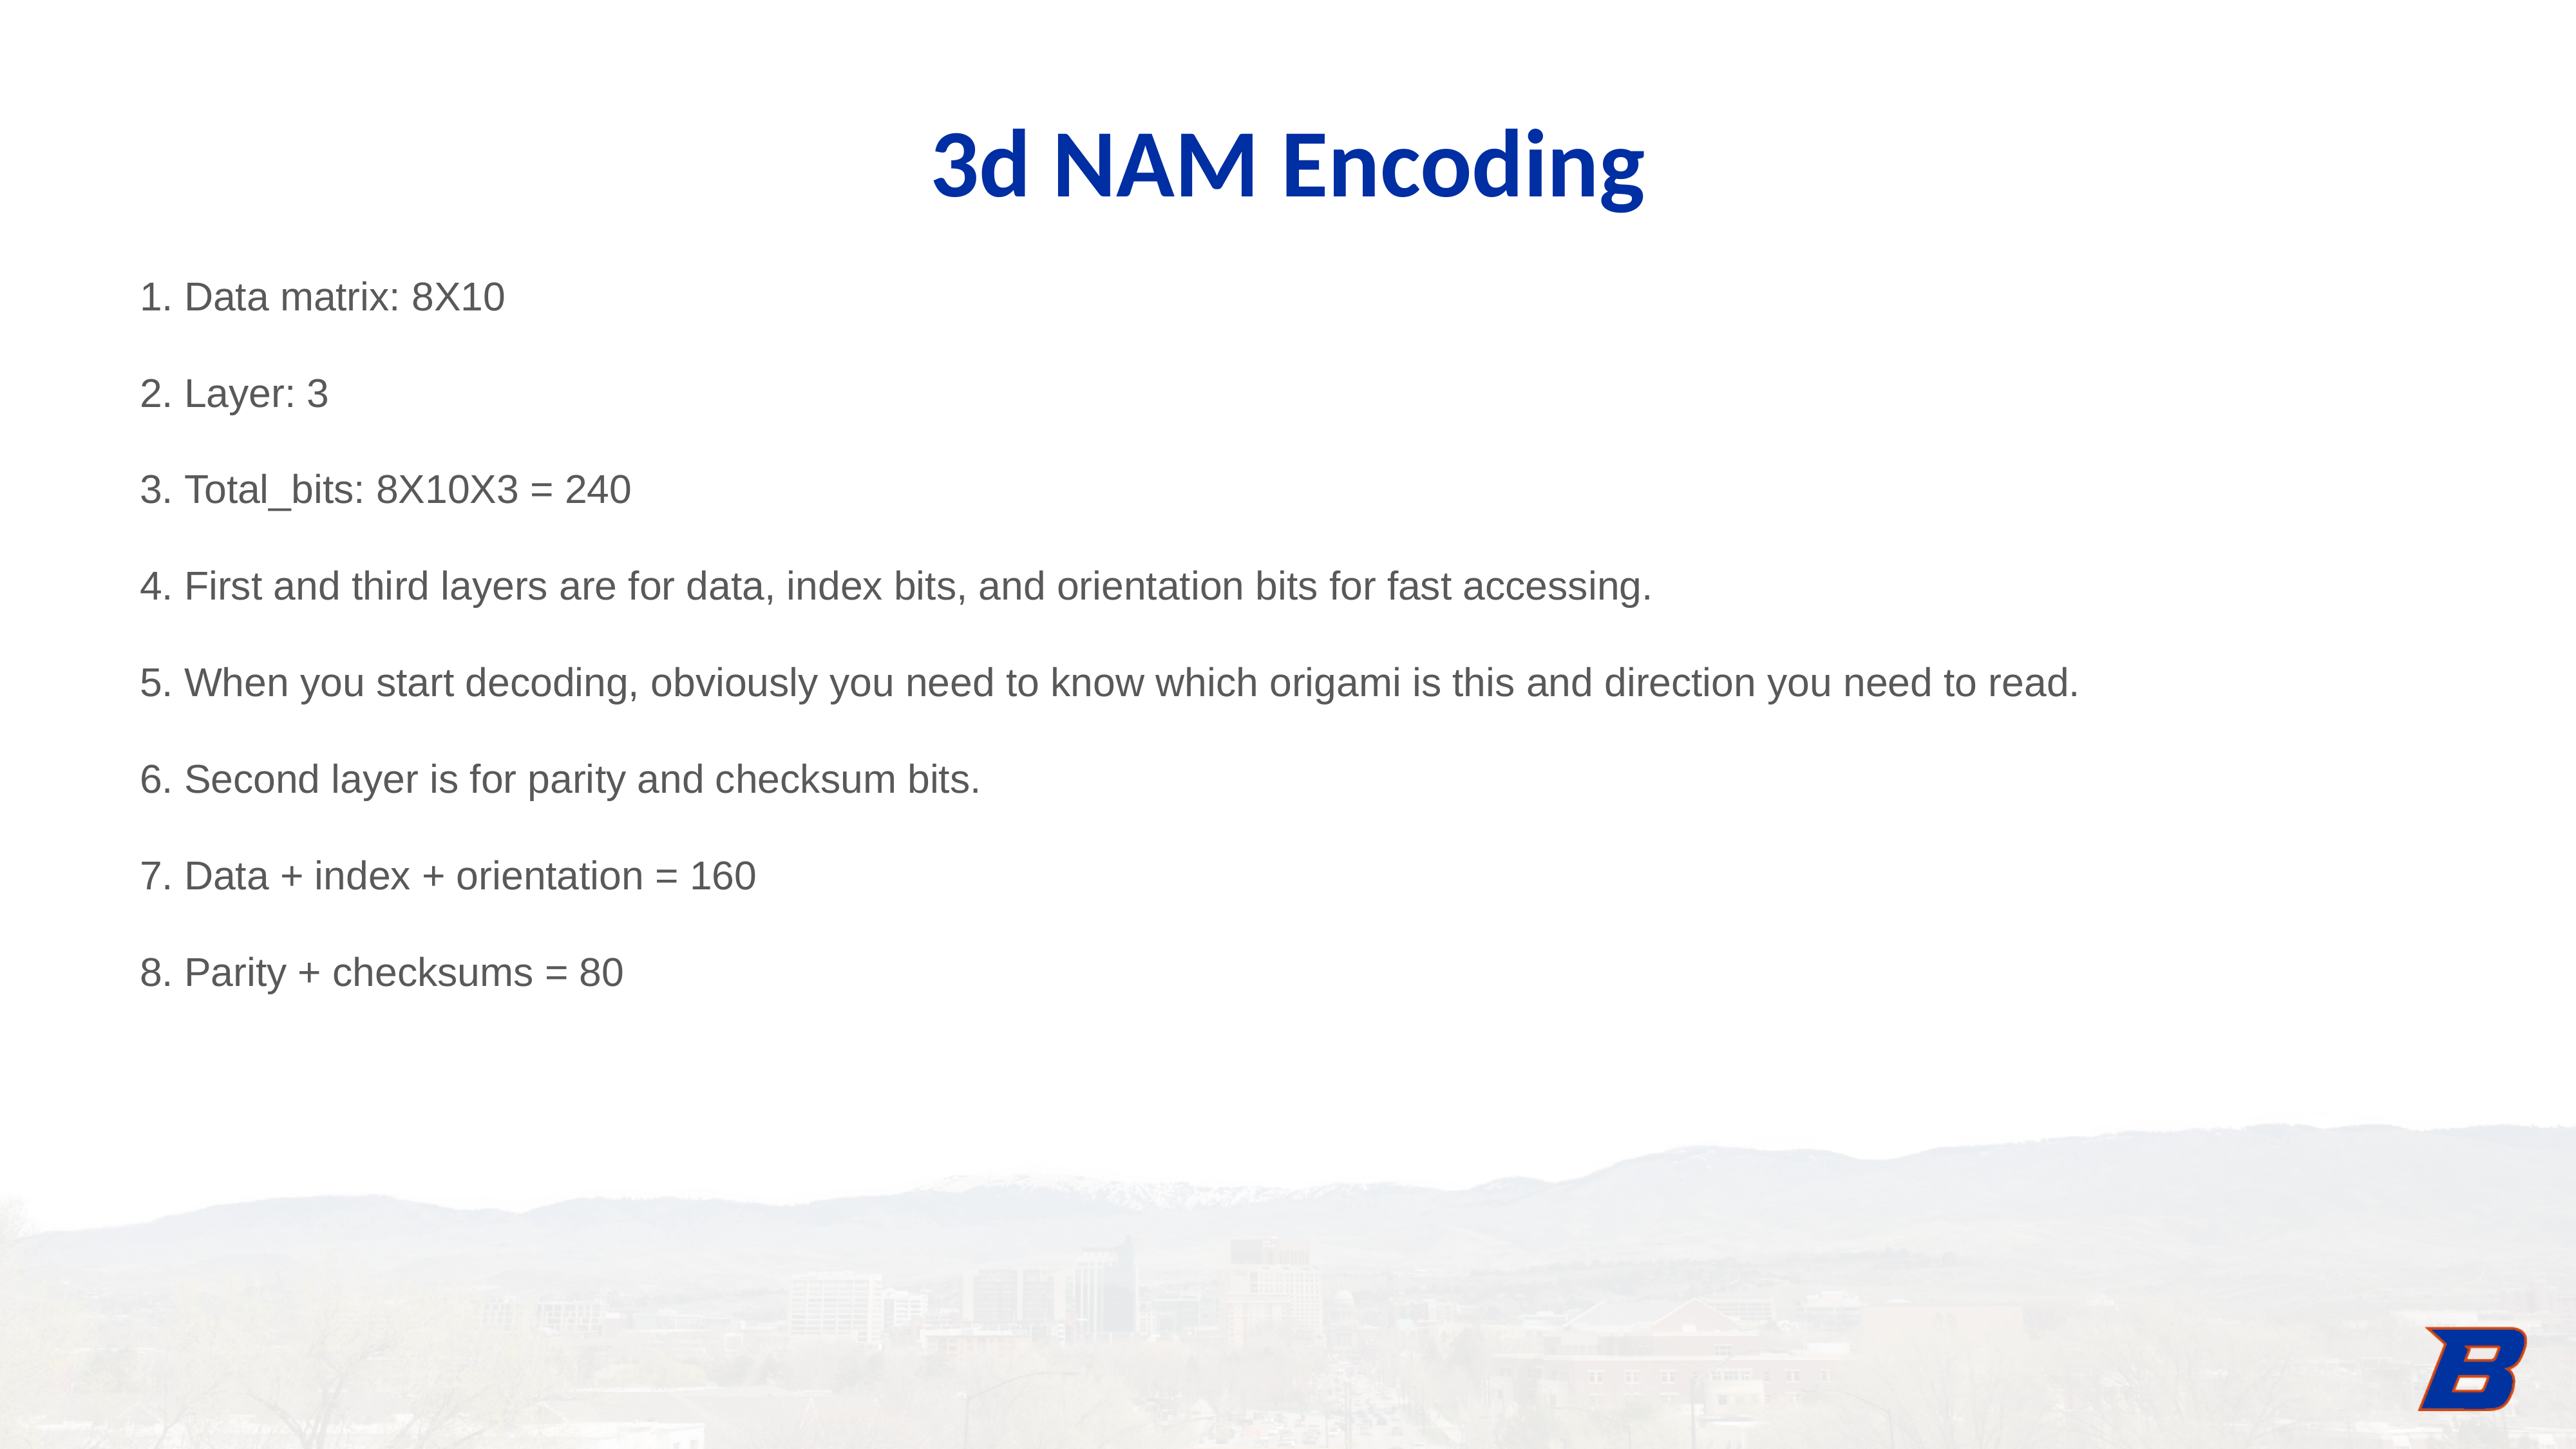

3d NAM Encoding
Data matrix: 8X10

Layer: 3

Total_bits: 8X10X3 = 240

First and third layers are for data, index bits, and orientation bits for fast accessing.

When you start decoding, obviously you need to know which origami is this and direction you need to read.

Second layer is for parity and checksum bits.

Data + index + orientation = 160

Parity + checksums = 80

16